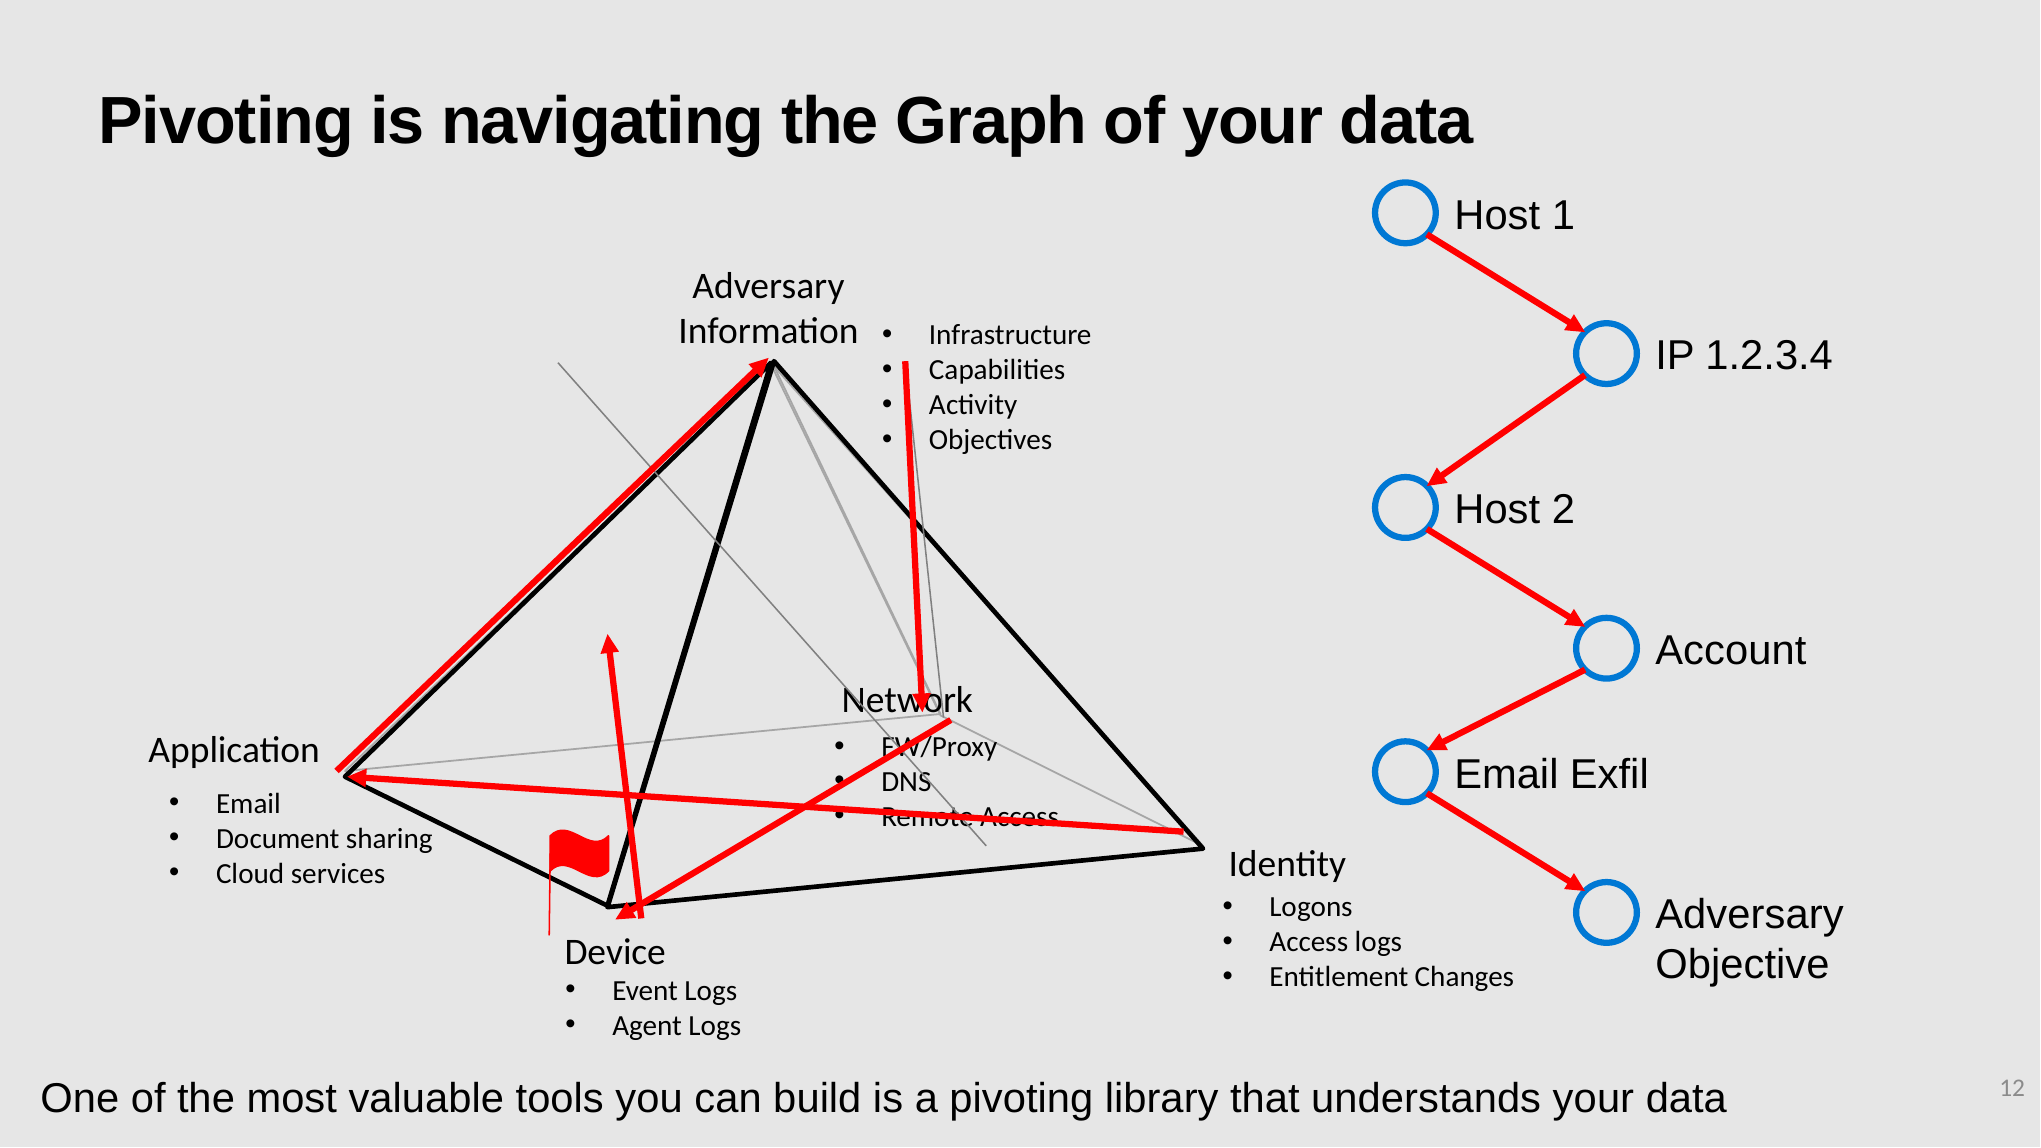

# Pivoting is navigating the Graph of your data

Host 1
Adversary Information
Infrastructure
Capabilities
Activity
Objectives

IP 1.2.3.4

Host 2

Account
Network
Application
FW/Proxy
DNS
Remote Access

Email Exfil
Email
Document sharing
Cloud services

Identity
Logons
Access logs
Entitlement Changes

Adversary
Objective
Device
Event Logs
Agent Logs
12
One of the most valuable tools you can build is a pivoting library that understands your data